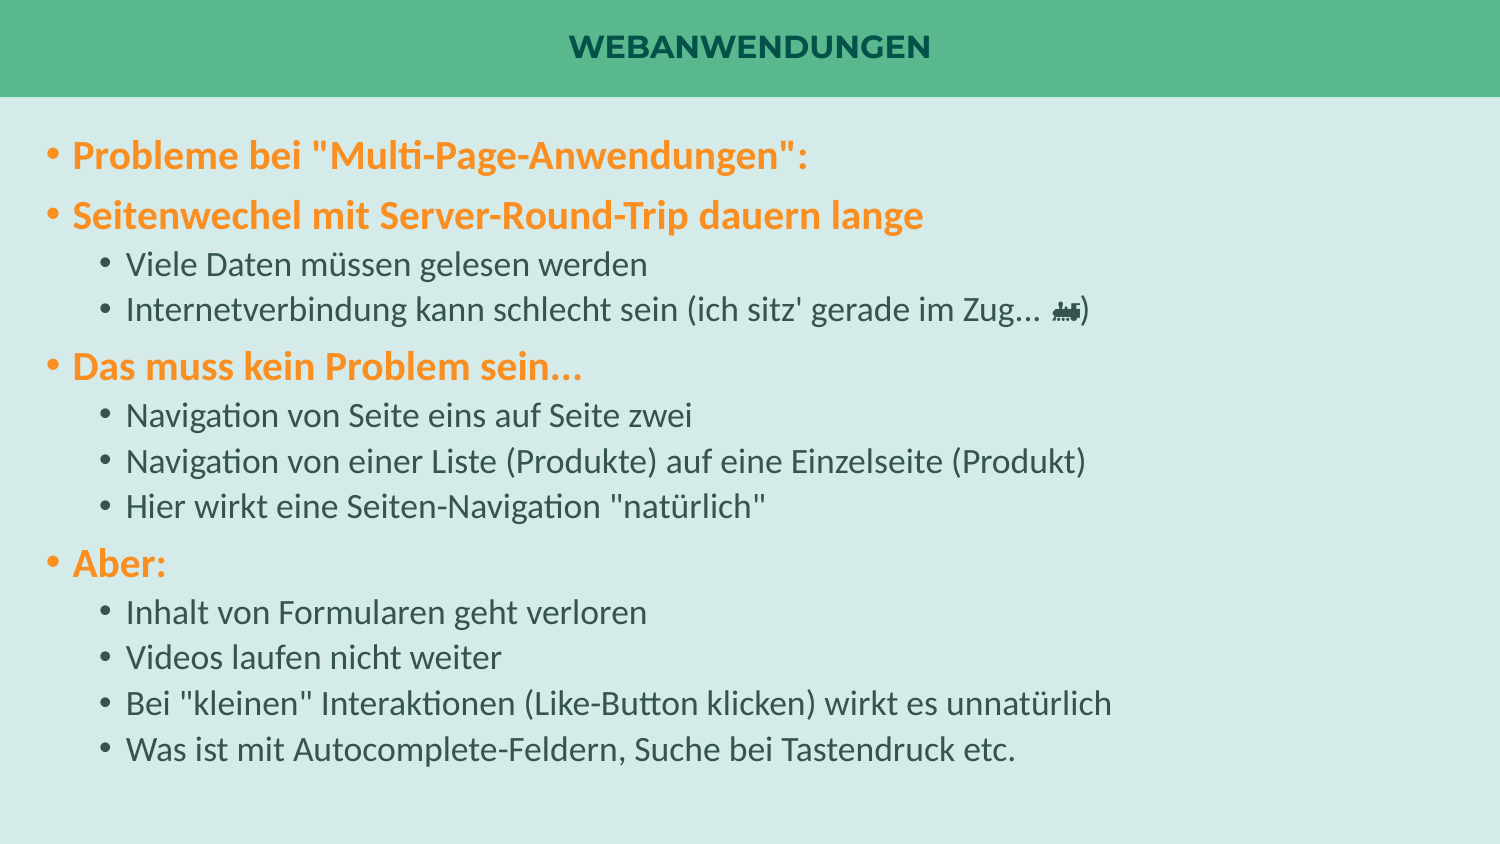

# Webanwendungen
Probleme bei "Multi-Page-Anwendungen":
Seitenwechel mit Server-Round-Trip dauern lange
Viele Daten müssen gelesen werden
Internetverbindung kann schlecht sein (ich sitz' gerade im Zug... 🚂)
Das muss kein Problem sein...
Navigation von Seite eins auf Seite zwei
Navigation von einer Liste (Produkte) auf eine Einzelseite (Produkt)
Hier wirkt eine Seiten-Navigation "natürlich"
Aber:
Inhalt von Formularen geht verloren
Videos laufen nicht weiter
Bei "kleinen" Interaktionen (Like-Button klicken) wirkt es unnatürlich
Was ist mit Autocomplete-Feldern, Suche bei Tastendruck etc.